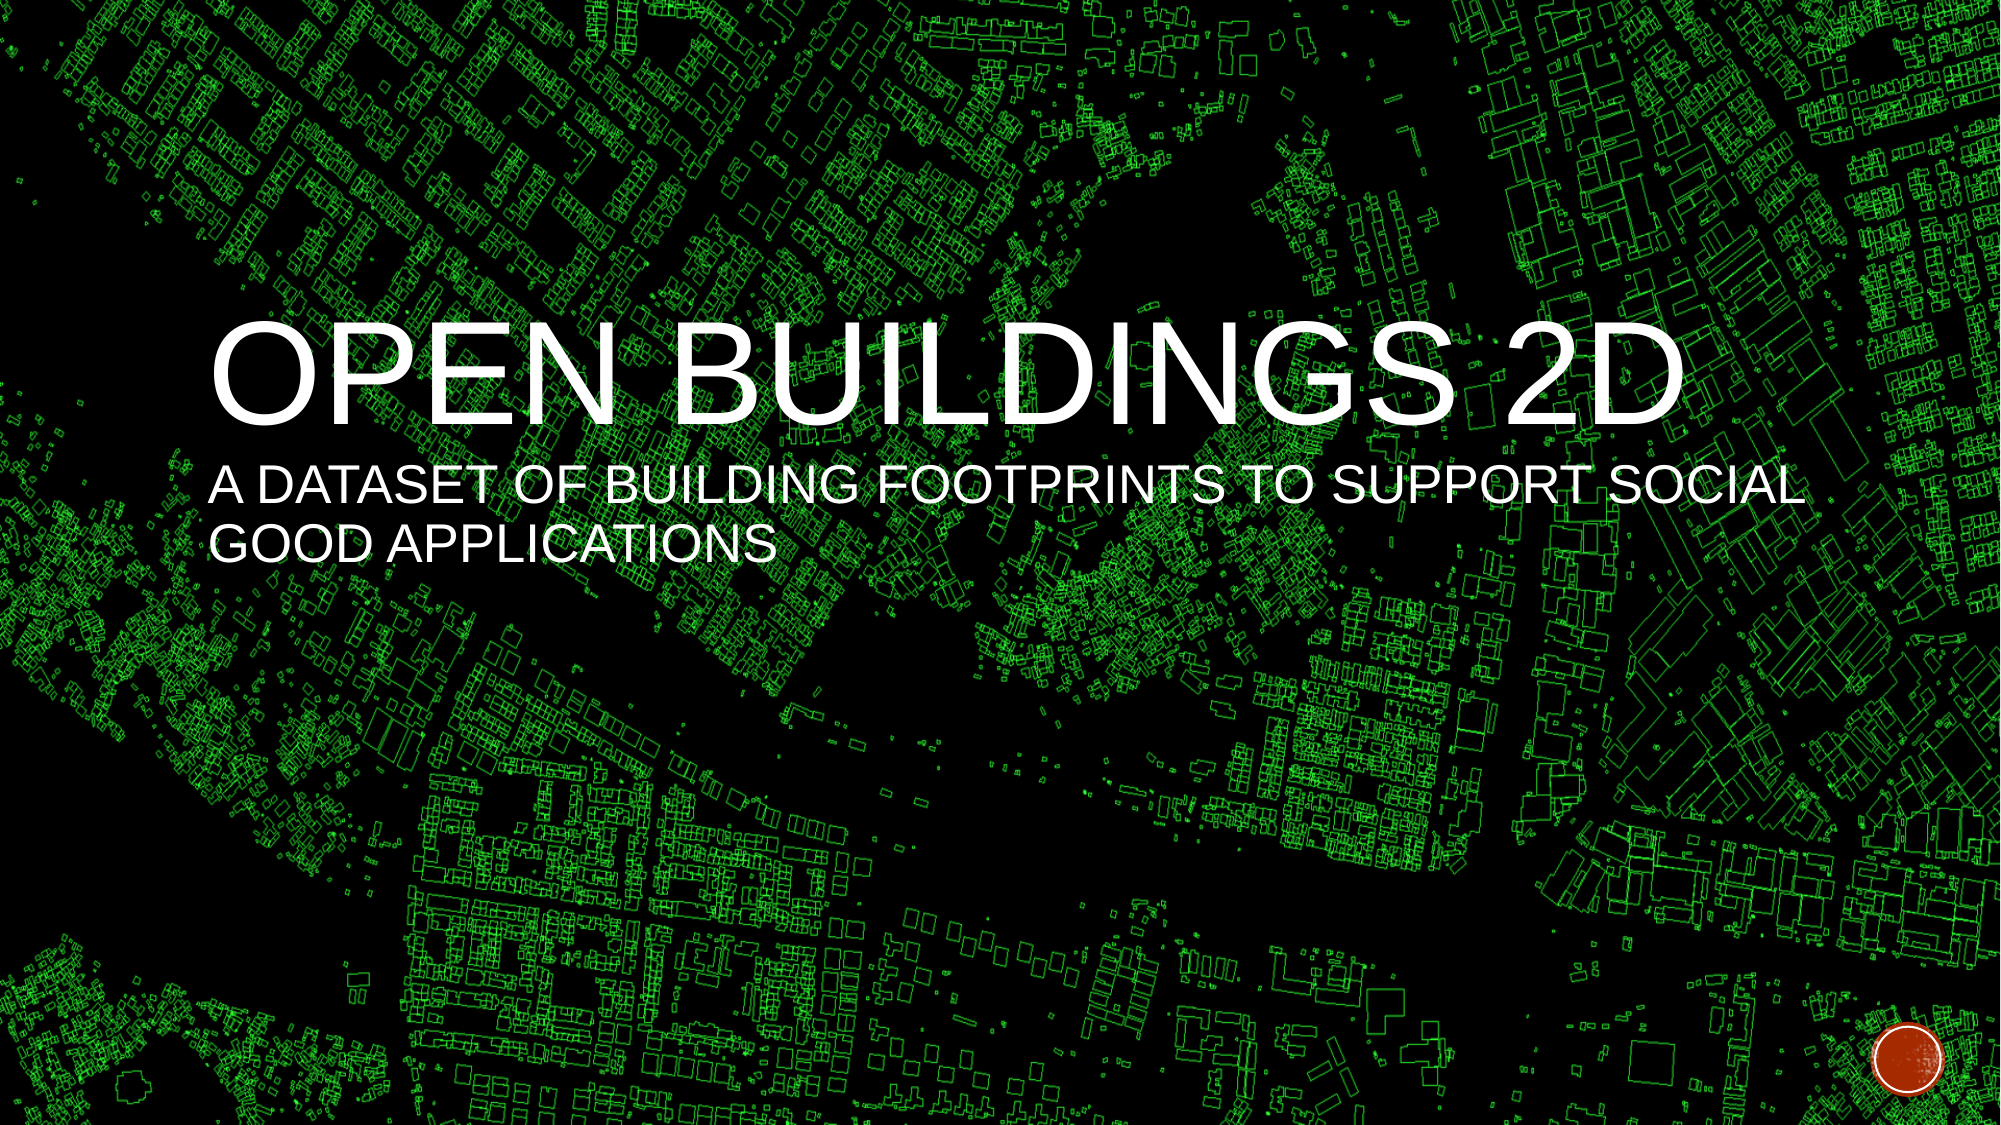

# Open Buildings 2D A dataset of building footprints to support social good applications